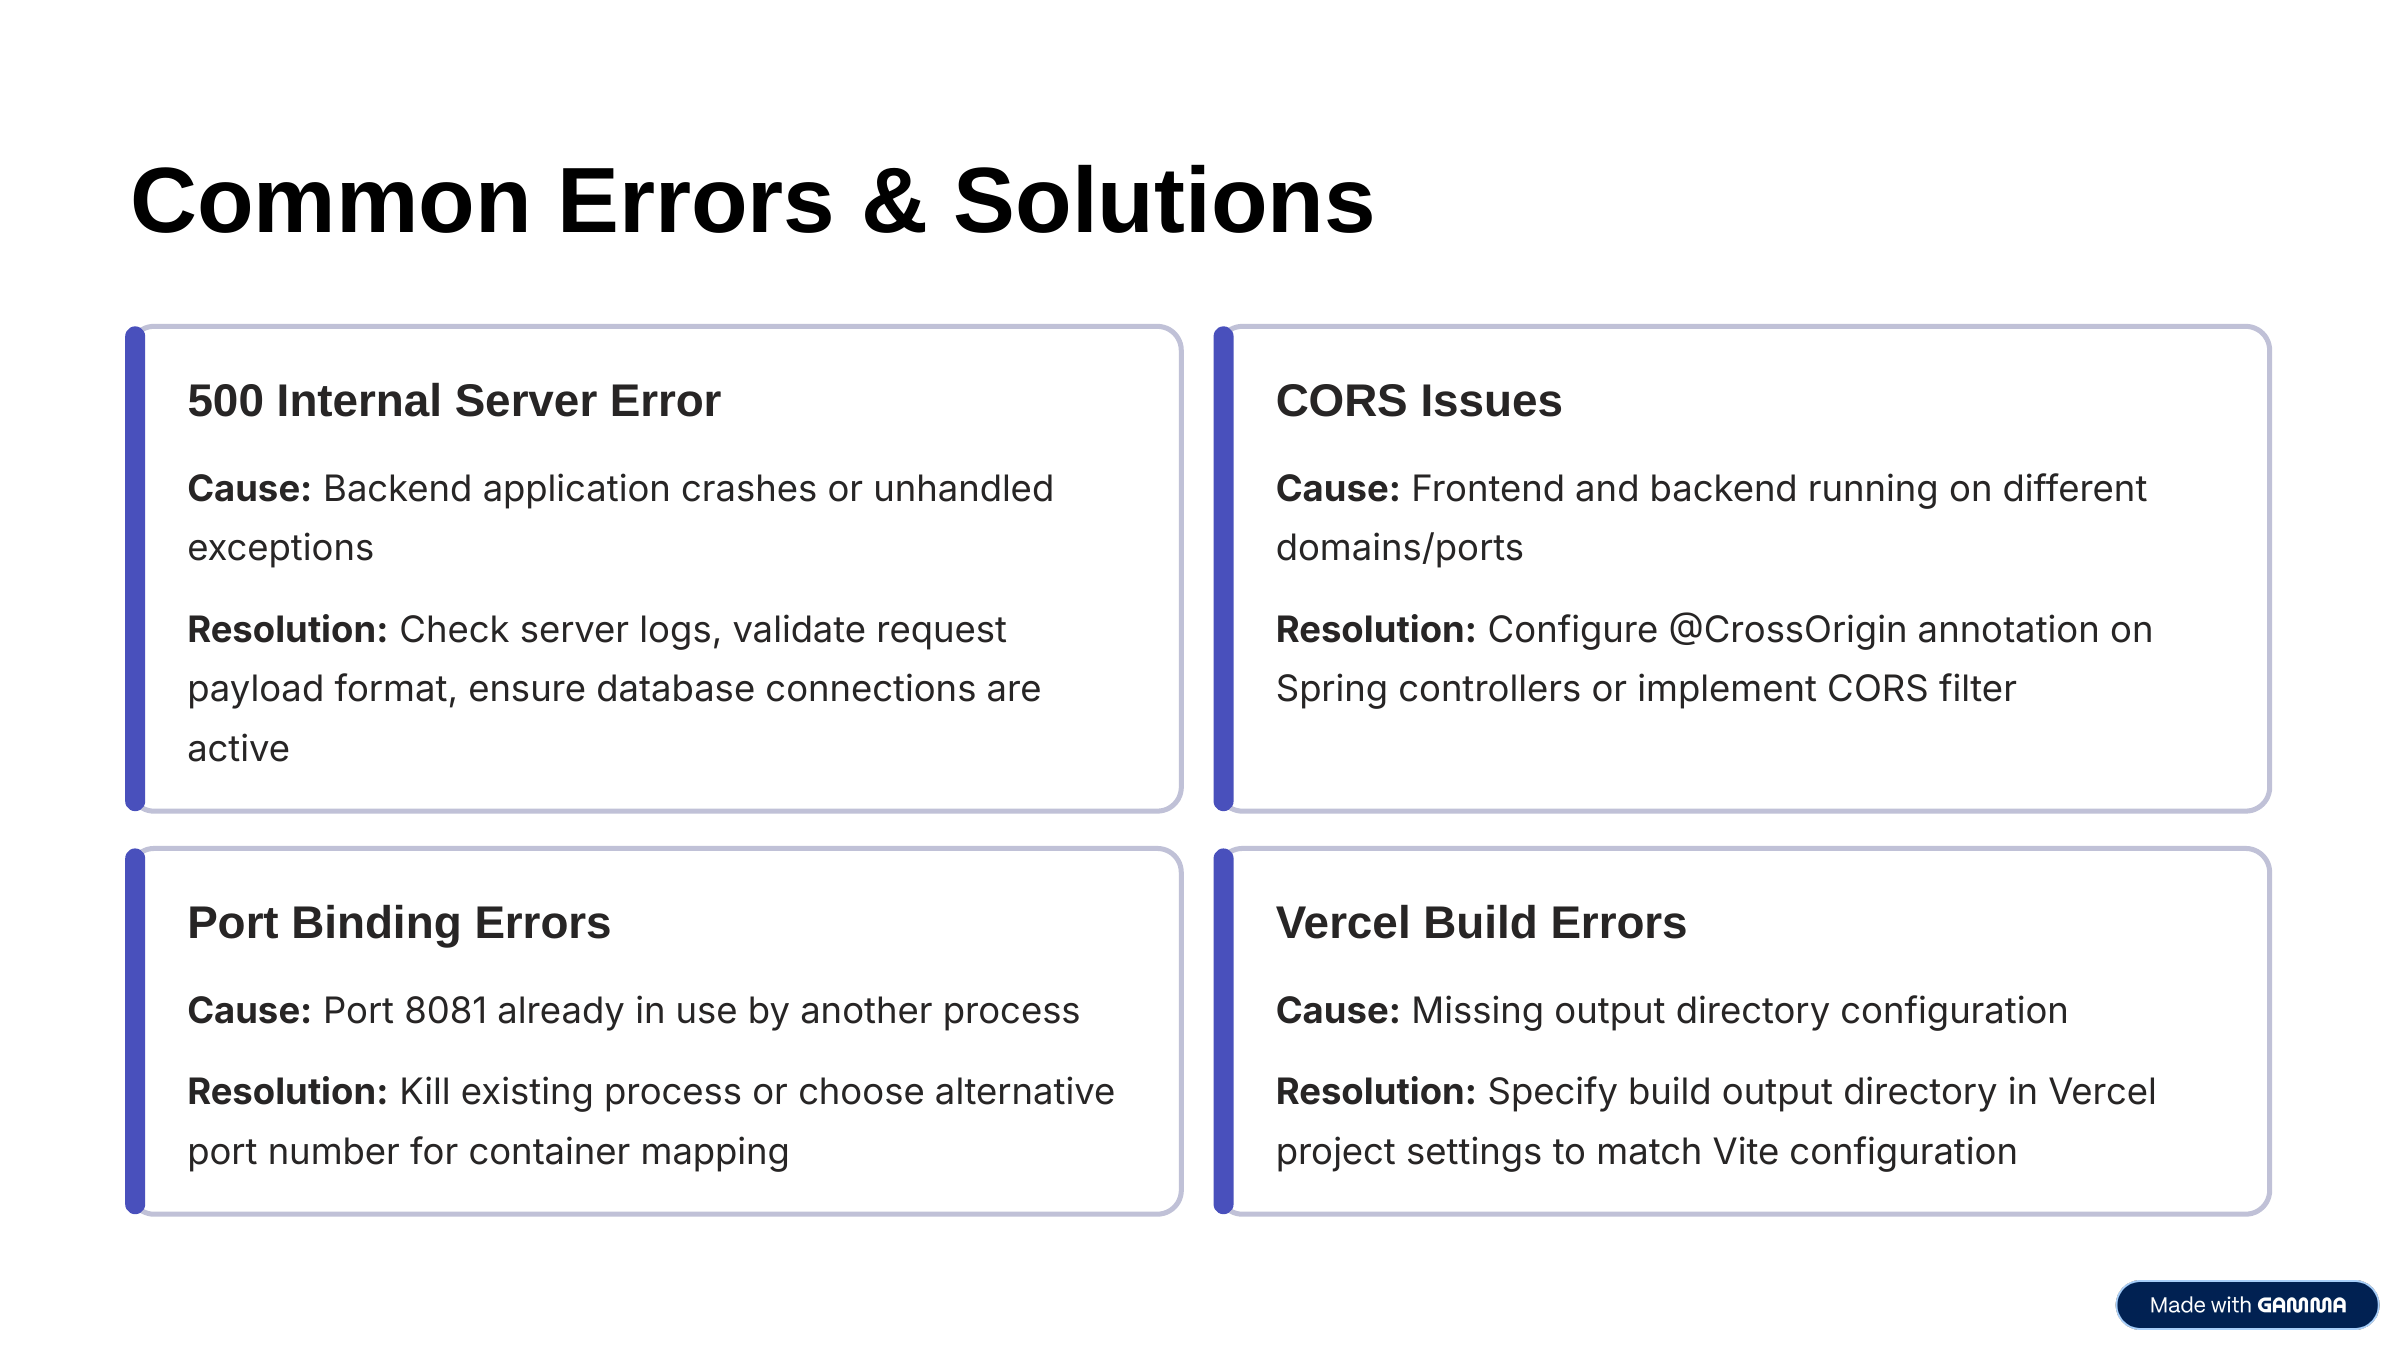

Common Errors & Solutions

500 Internal Server Error
CORS Issues
Cause: Backend application crashes or unhandled exceptions
Cause: Frontend and backend running on different domains/ports
Resolution: Check server logs, validate request payload format, ensure database connections are active
Resolution: Configure @CrossOrigin annotation on Spring controllers or implement CORS filter

Port Binding Errors
Vercel Build Errors
Cause: Port 8081 already in use by another process
Cause: Missing output directory configuration
Resolution: Kill existing process or choose alternative port number for container mapping
Resolution: Specify build output directory in Vercel project settings to match Vite configuration